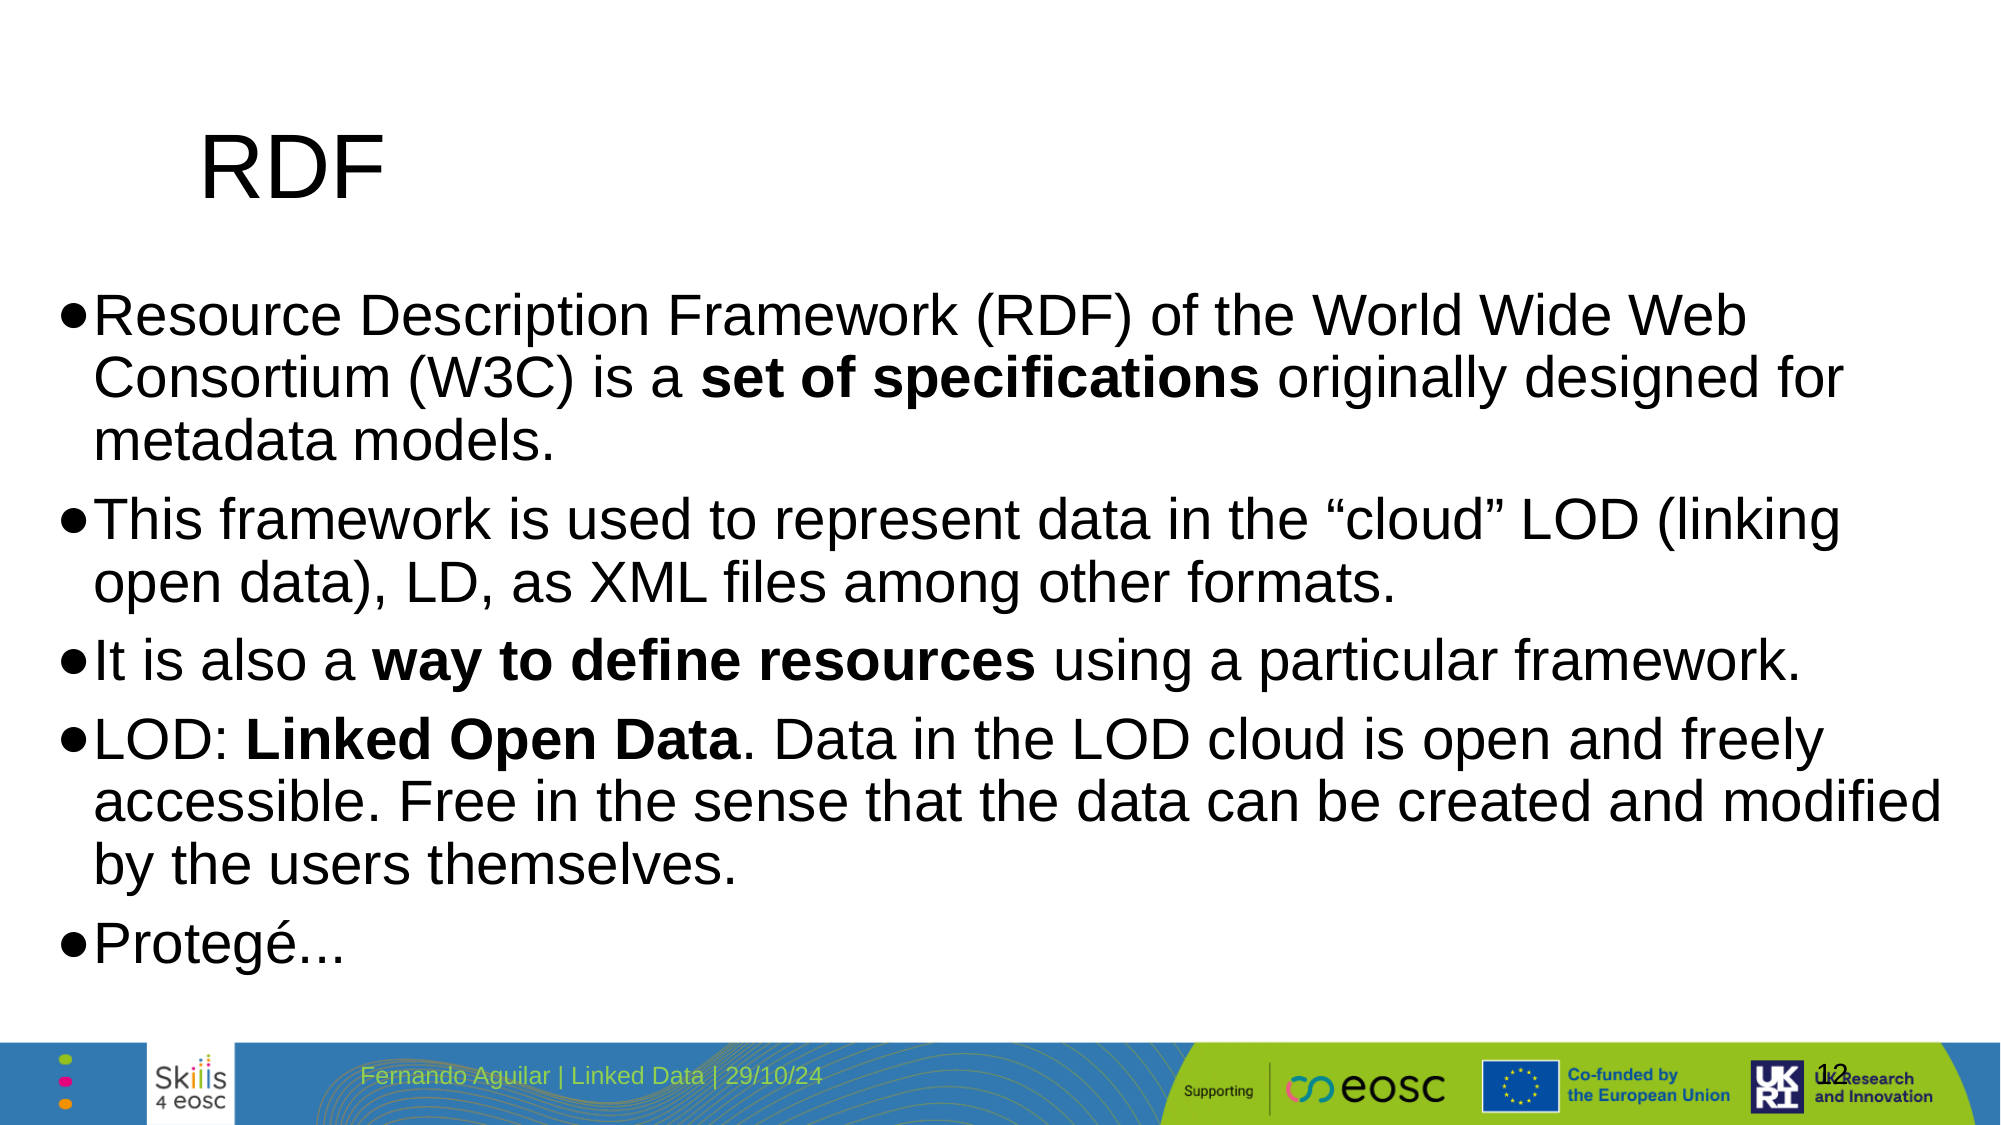

# RDF
Resource Description Framework (RDF) of the World Wide Web Consortium (W3C) is a set of specifications originally designed for metadata models.
This framework is used to represent data in the “cloud” LOD (linking open data), LD, as XML files among other formats.
It is also a way to define resources using a particular framework.
LOD: Linked Open Data. Data in the LOD cloud is open and freely accessible. Free in the sense that the data can be created and modified by the users themselves.
Protegé...
12
Fernando Aguilar | Linked Data | 29/10/24